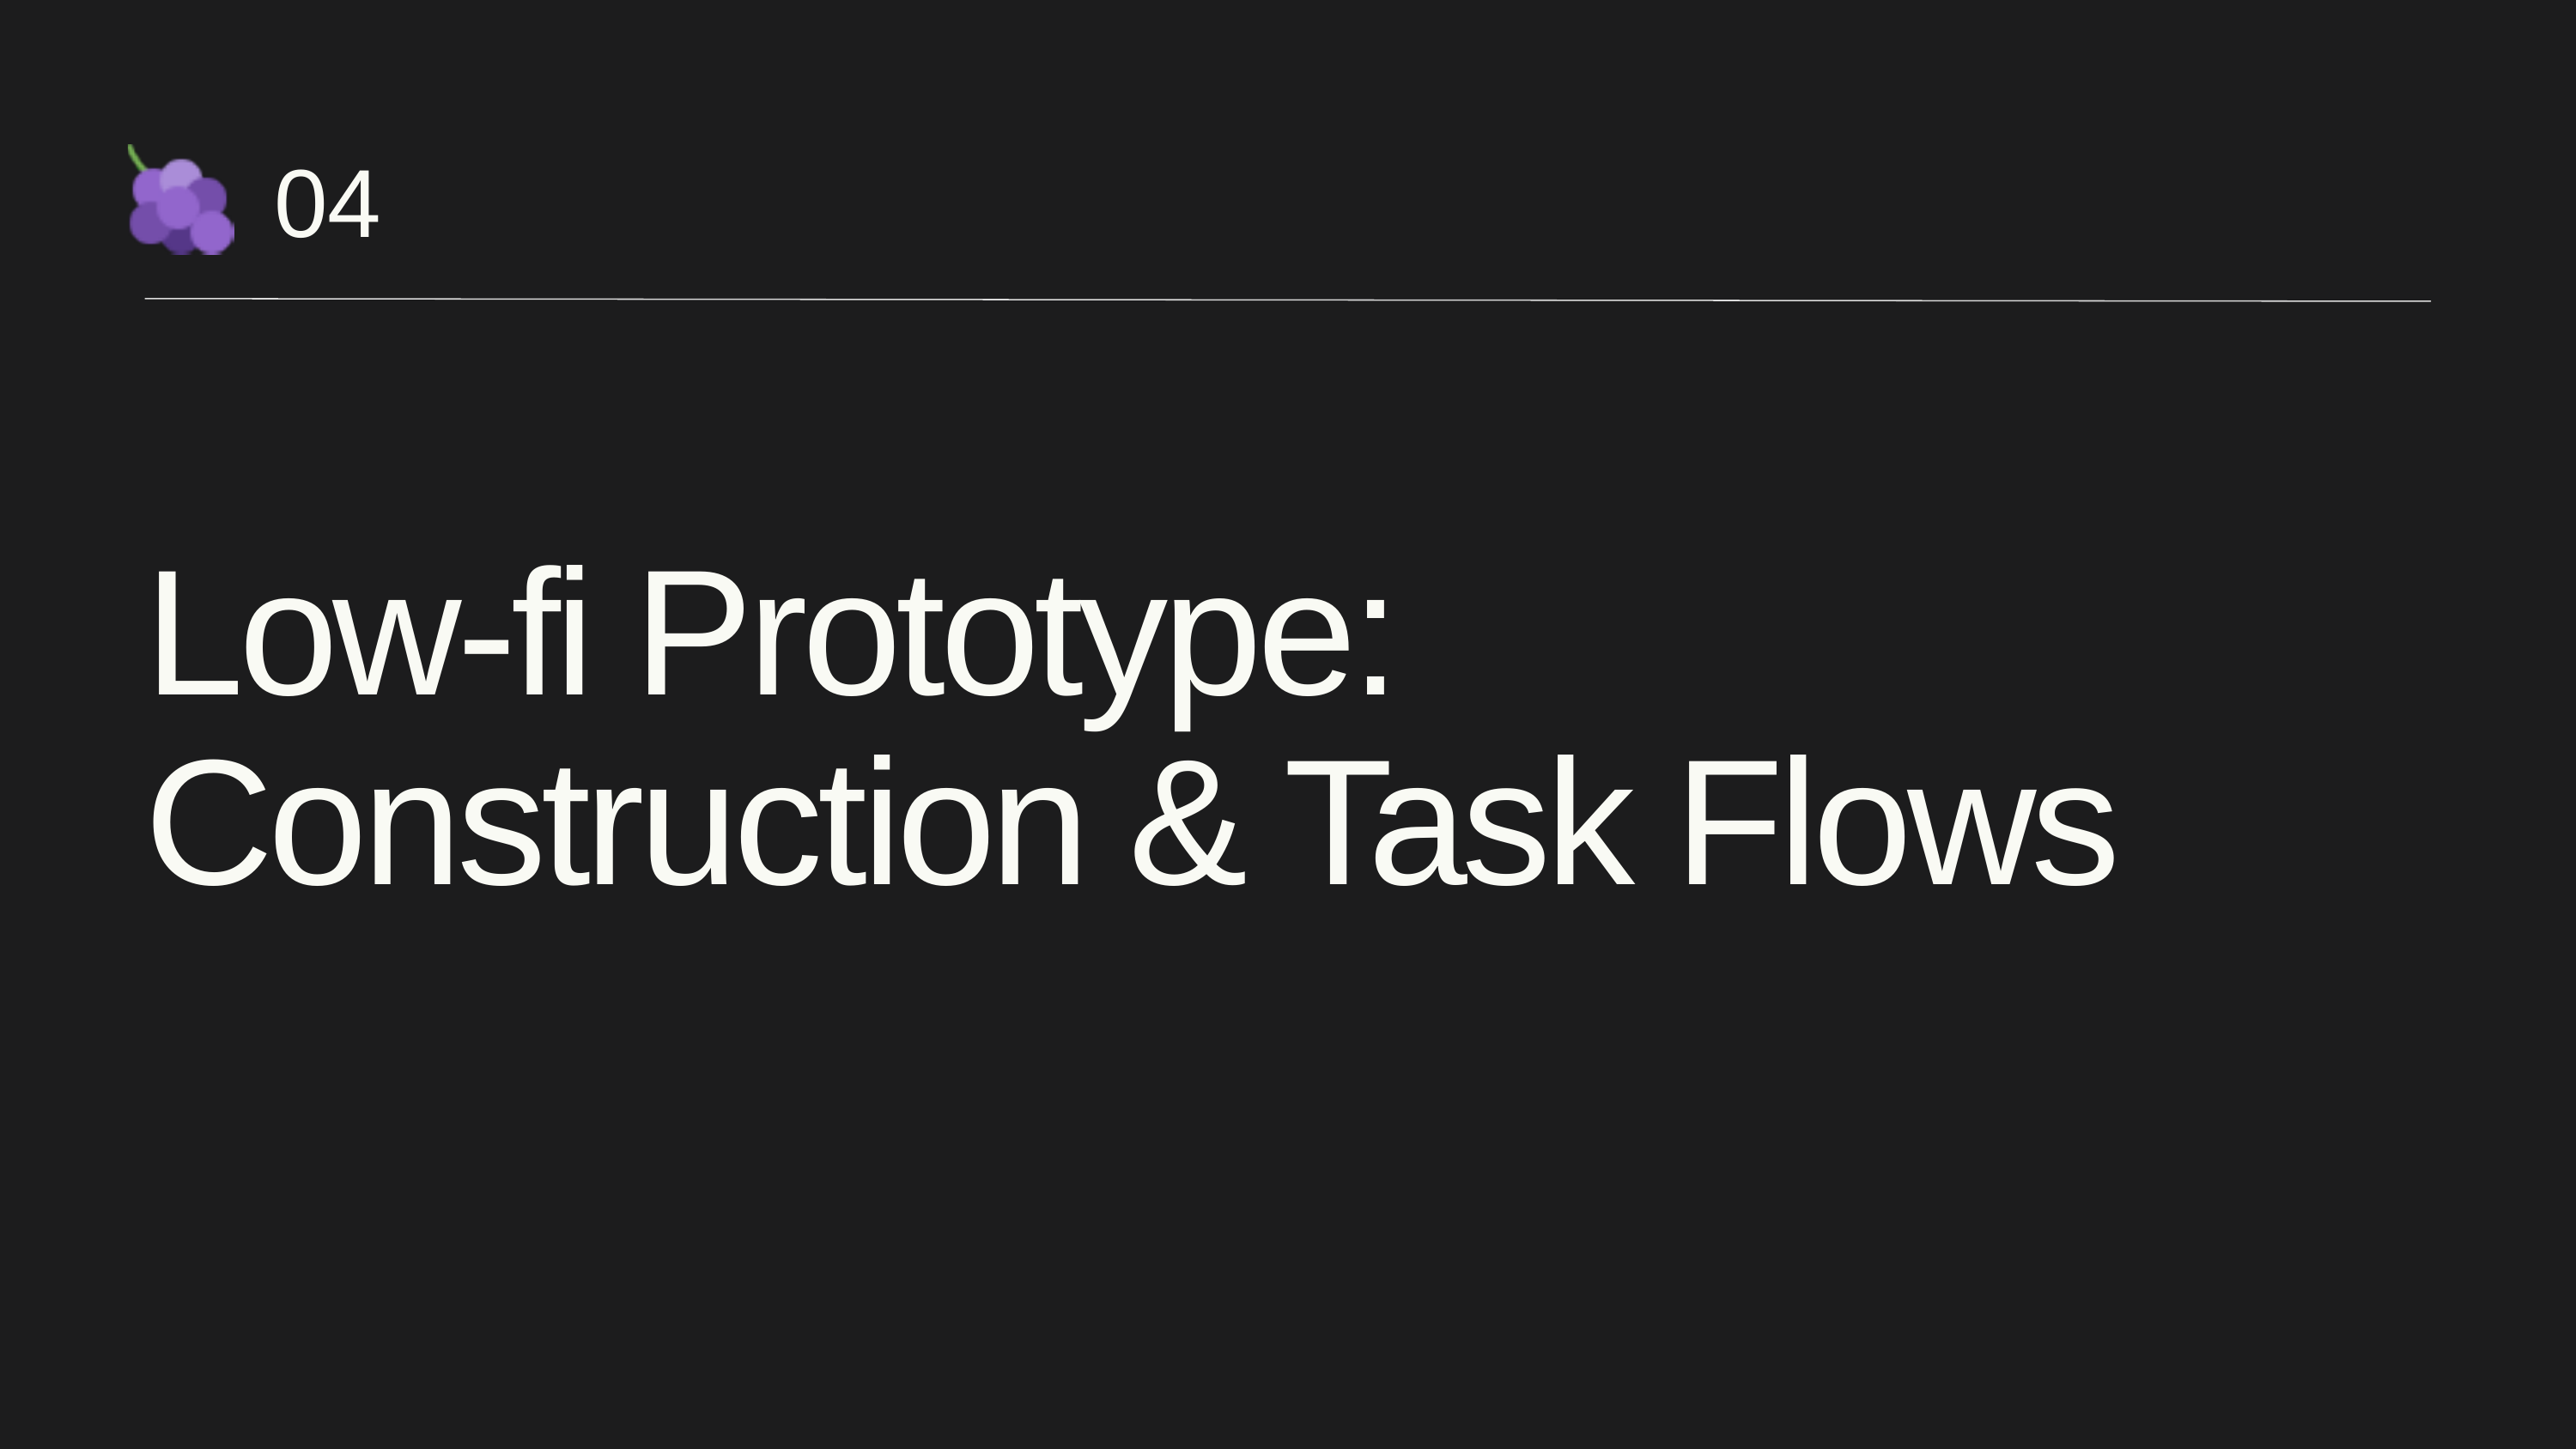

04

Low-fi Prototype:
Construction & Task Flows